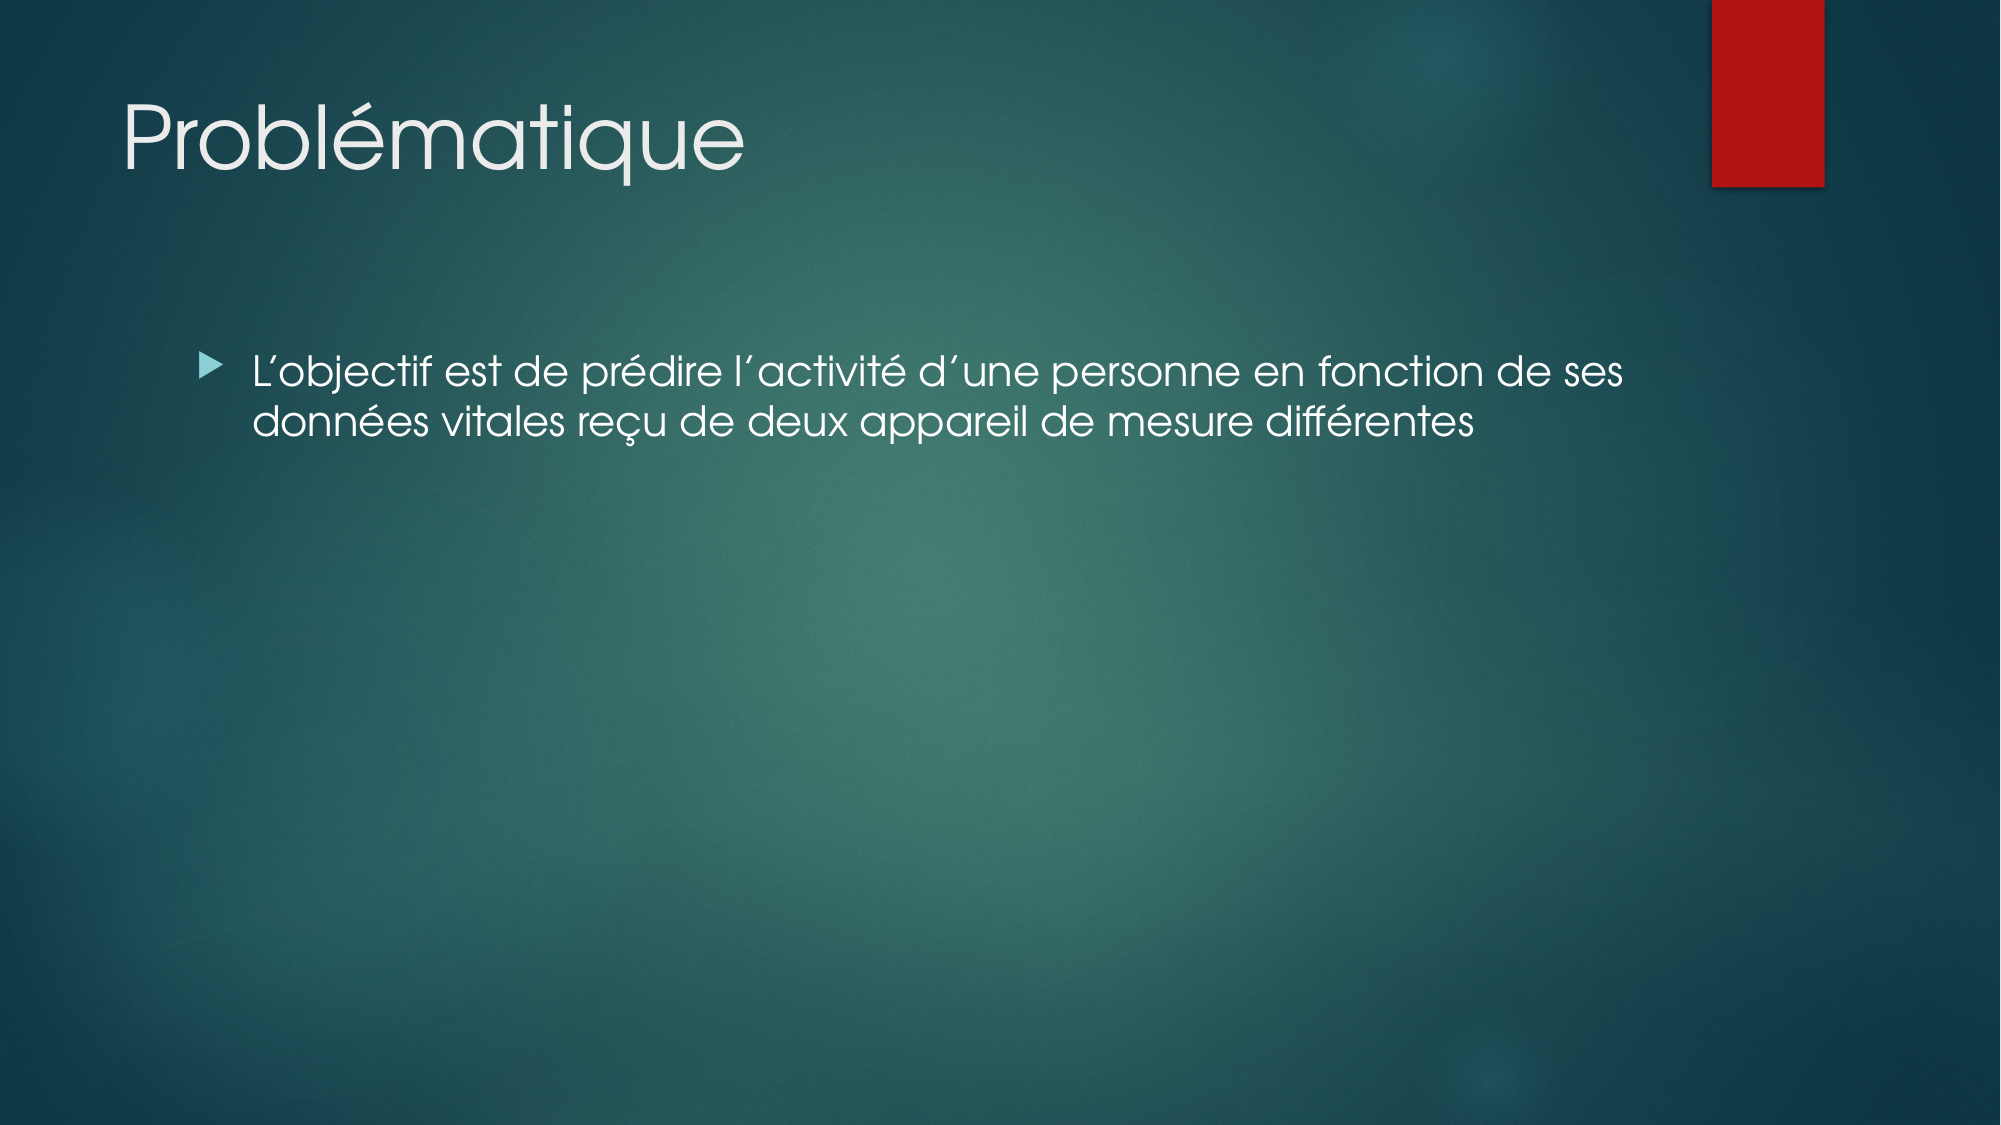

# Problématique
L’objectif est de prédire l’activité d’une personne en fonction de ses données vitales reçu de deux appareil de mesure différentes